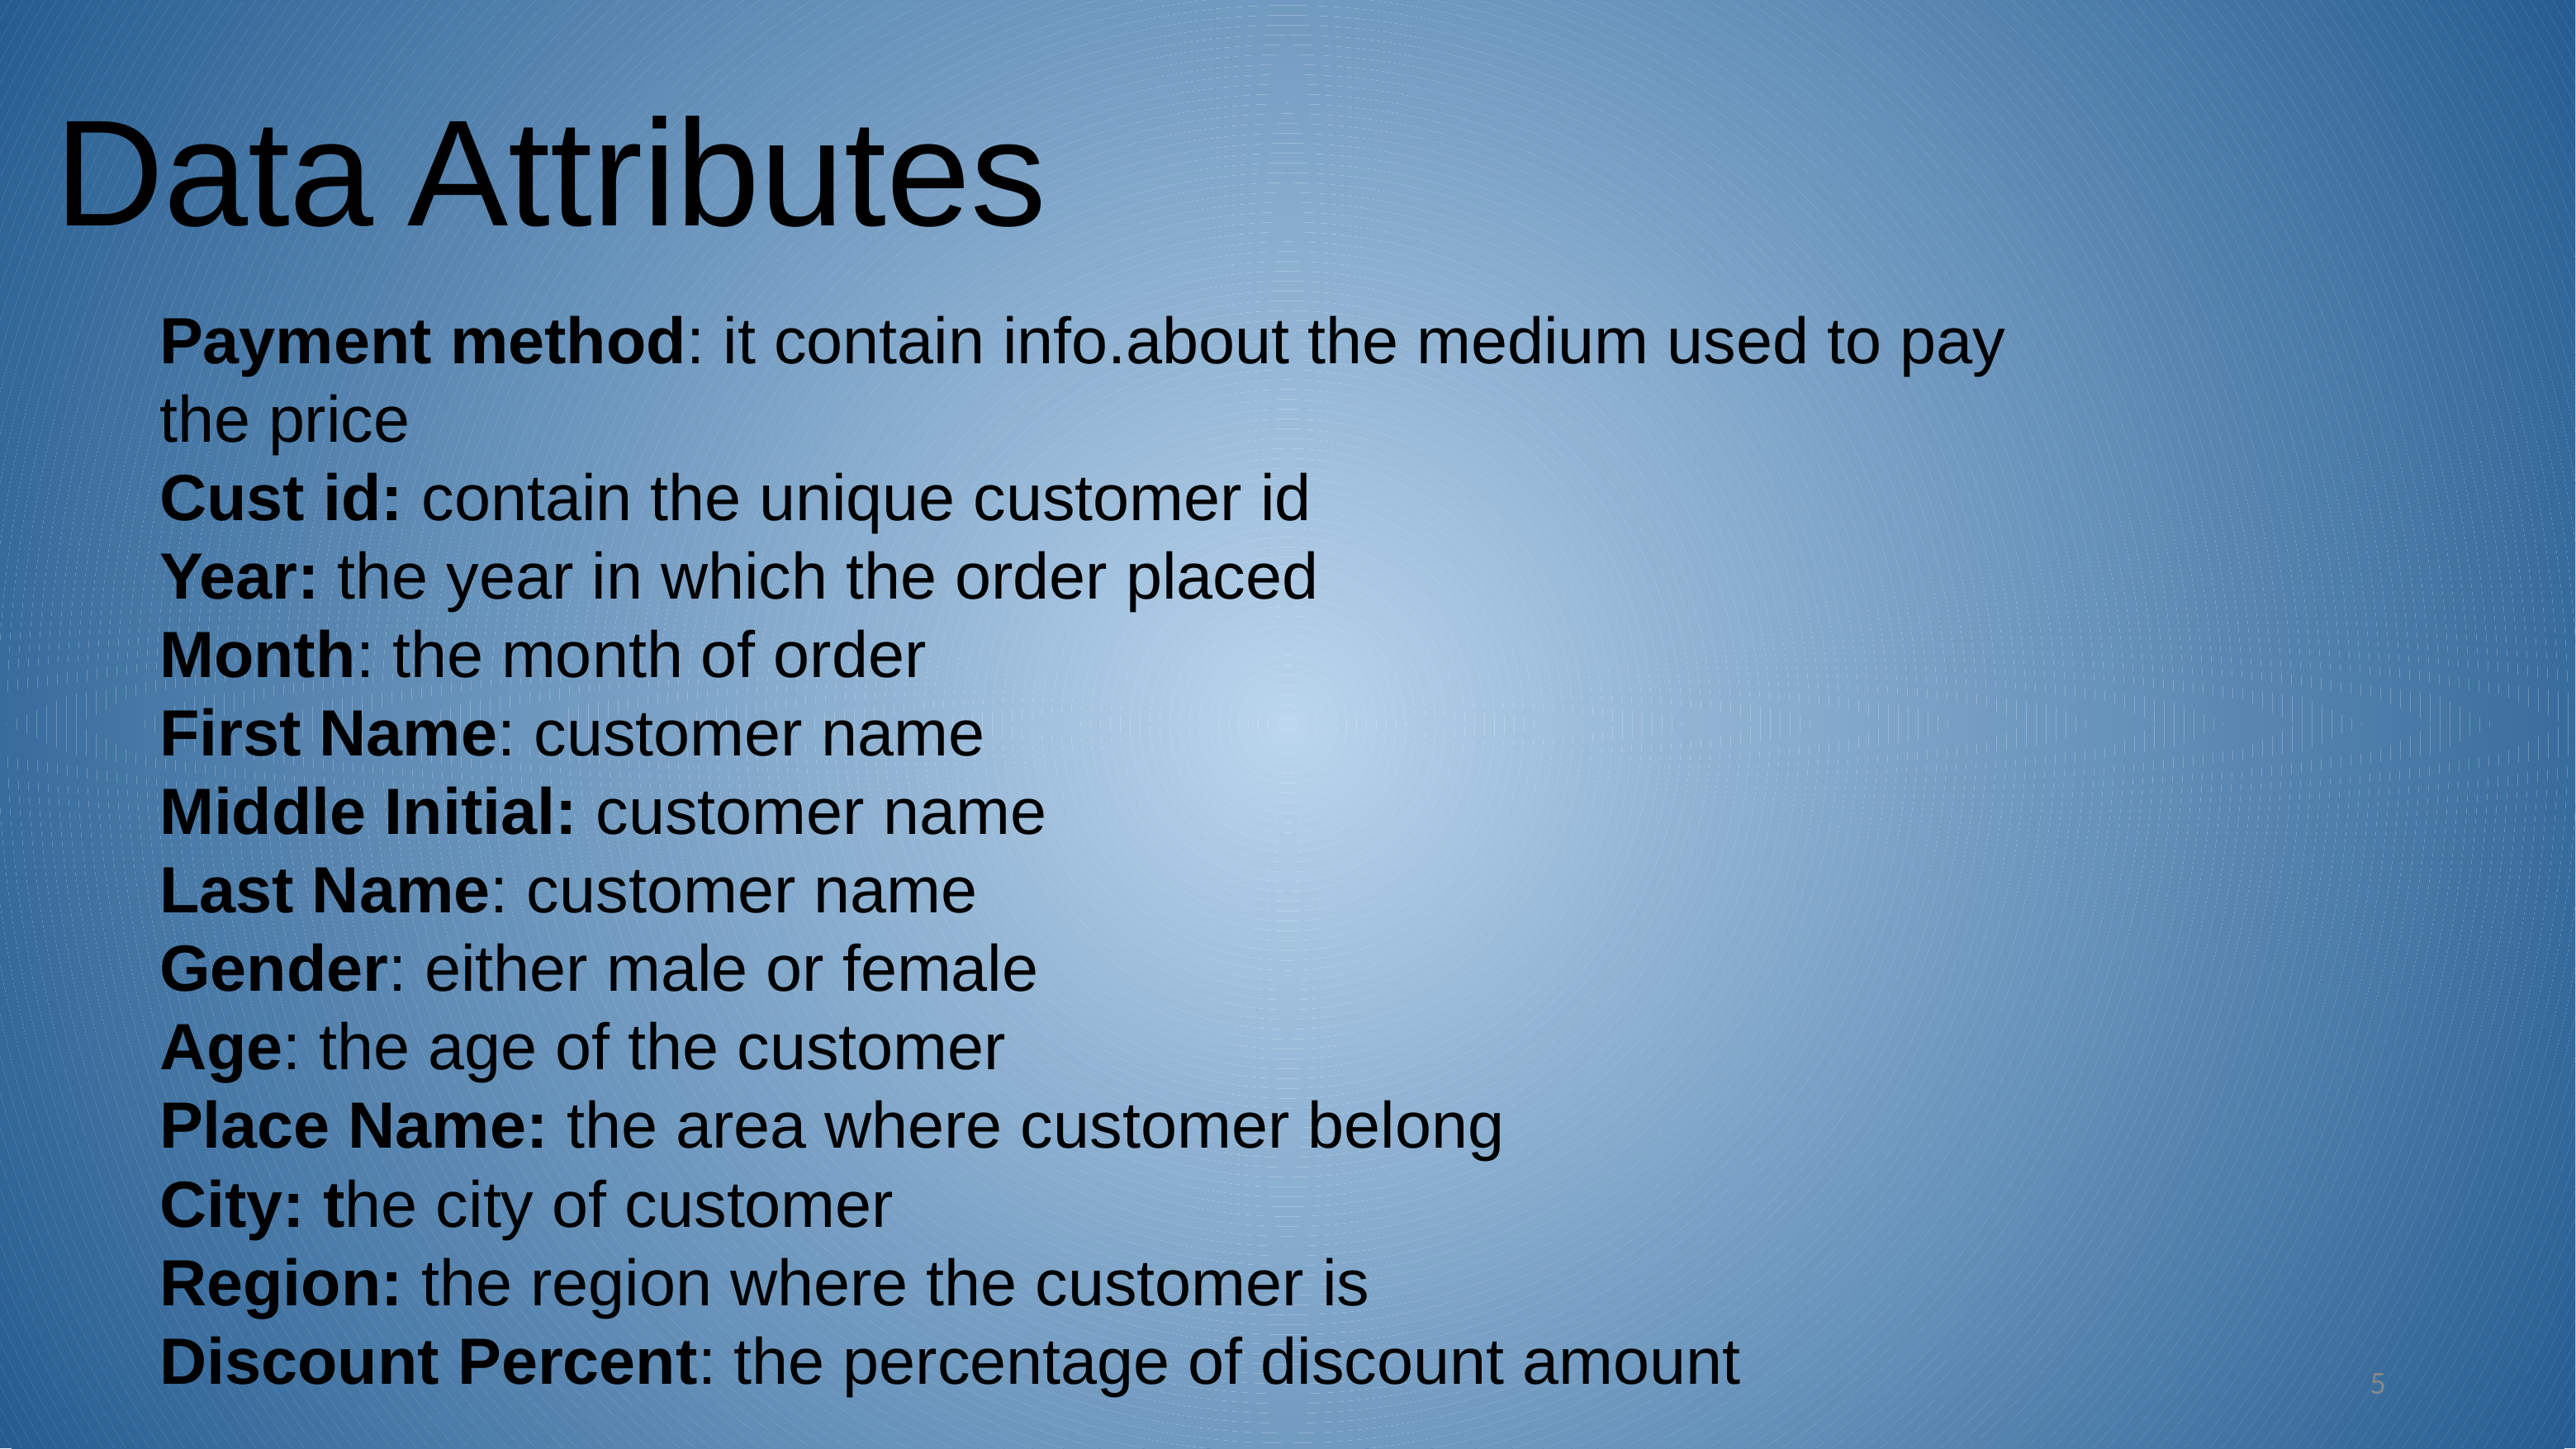

Data Attributes

Payment method: it contain info.about the medium used to pay
the price
Cust id: contain the unique customer id
Year: the year in which the order placed
Month: the month of order
First Name: customer name
Middle Initial: customer name
Last Name: customer name
Gender: either male or female
Age: the age of the customer
Place Name: the area where customer belong
City: the city of customer
Region: the region where the customer is
Discount Percent: the percentage of discount amount

5